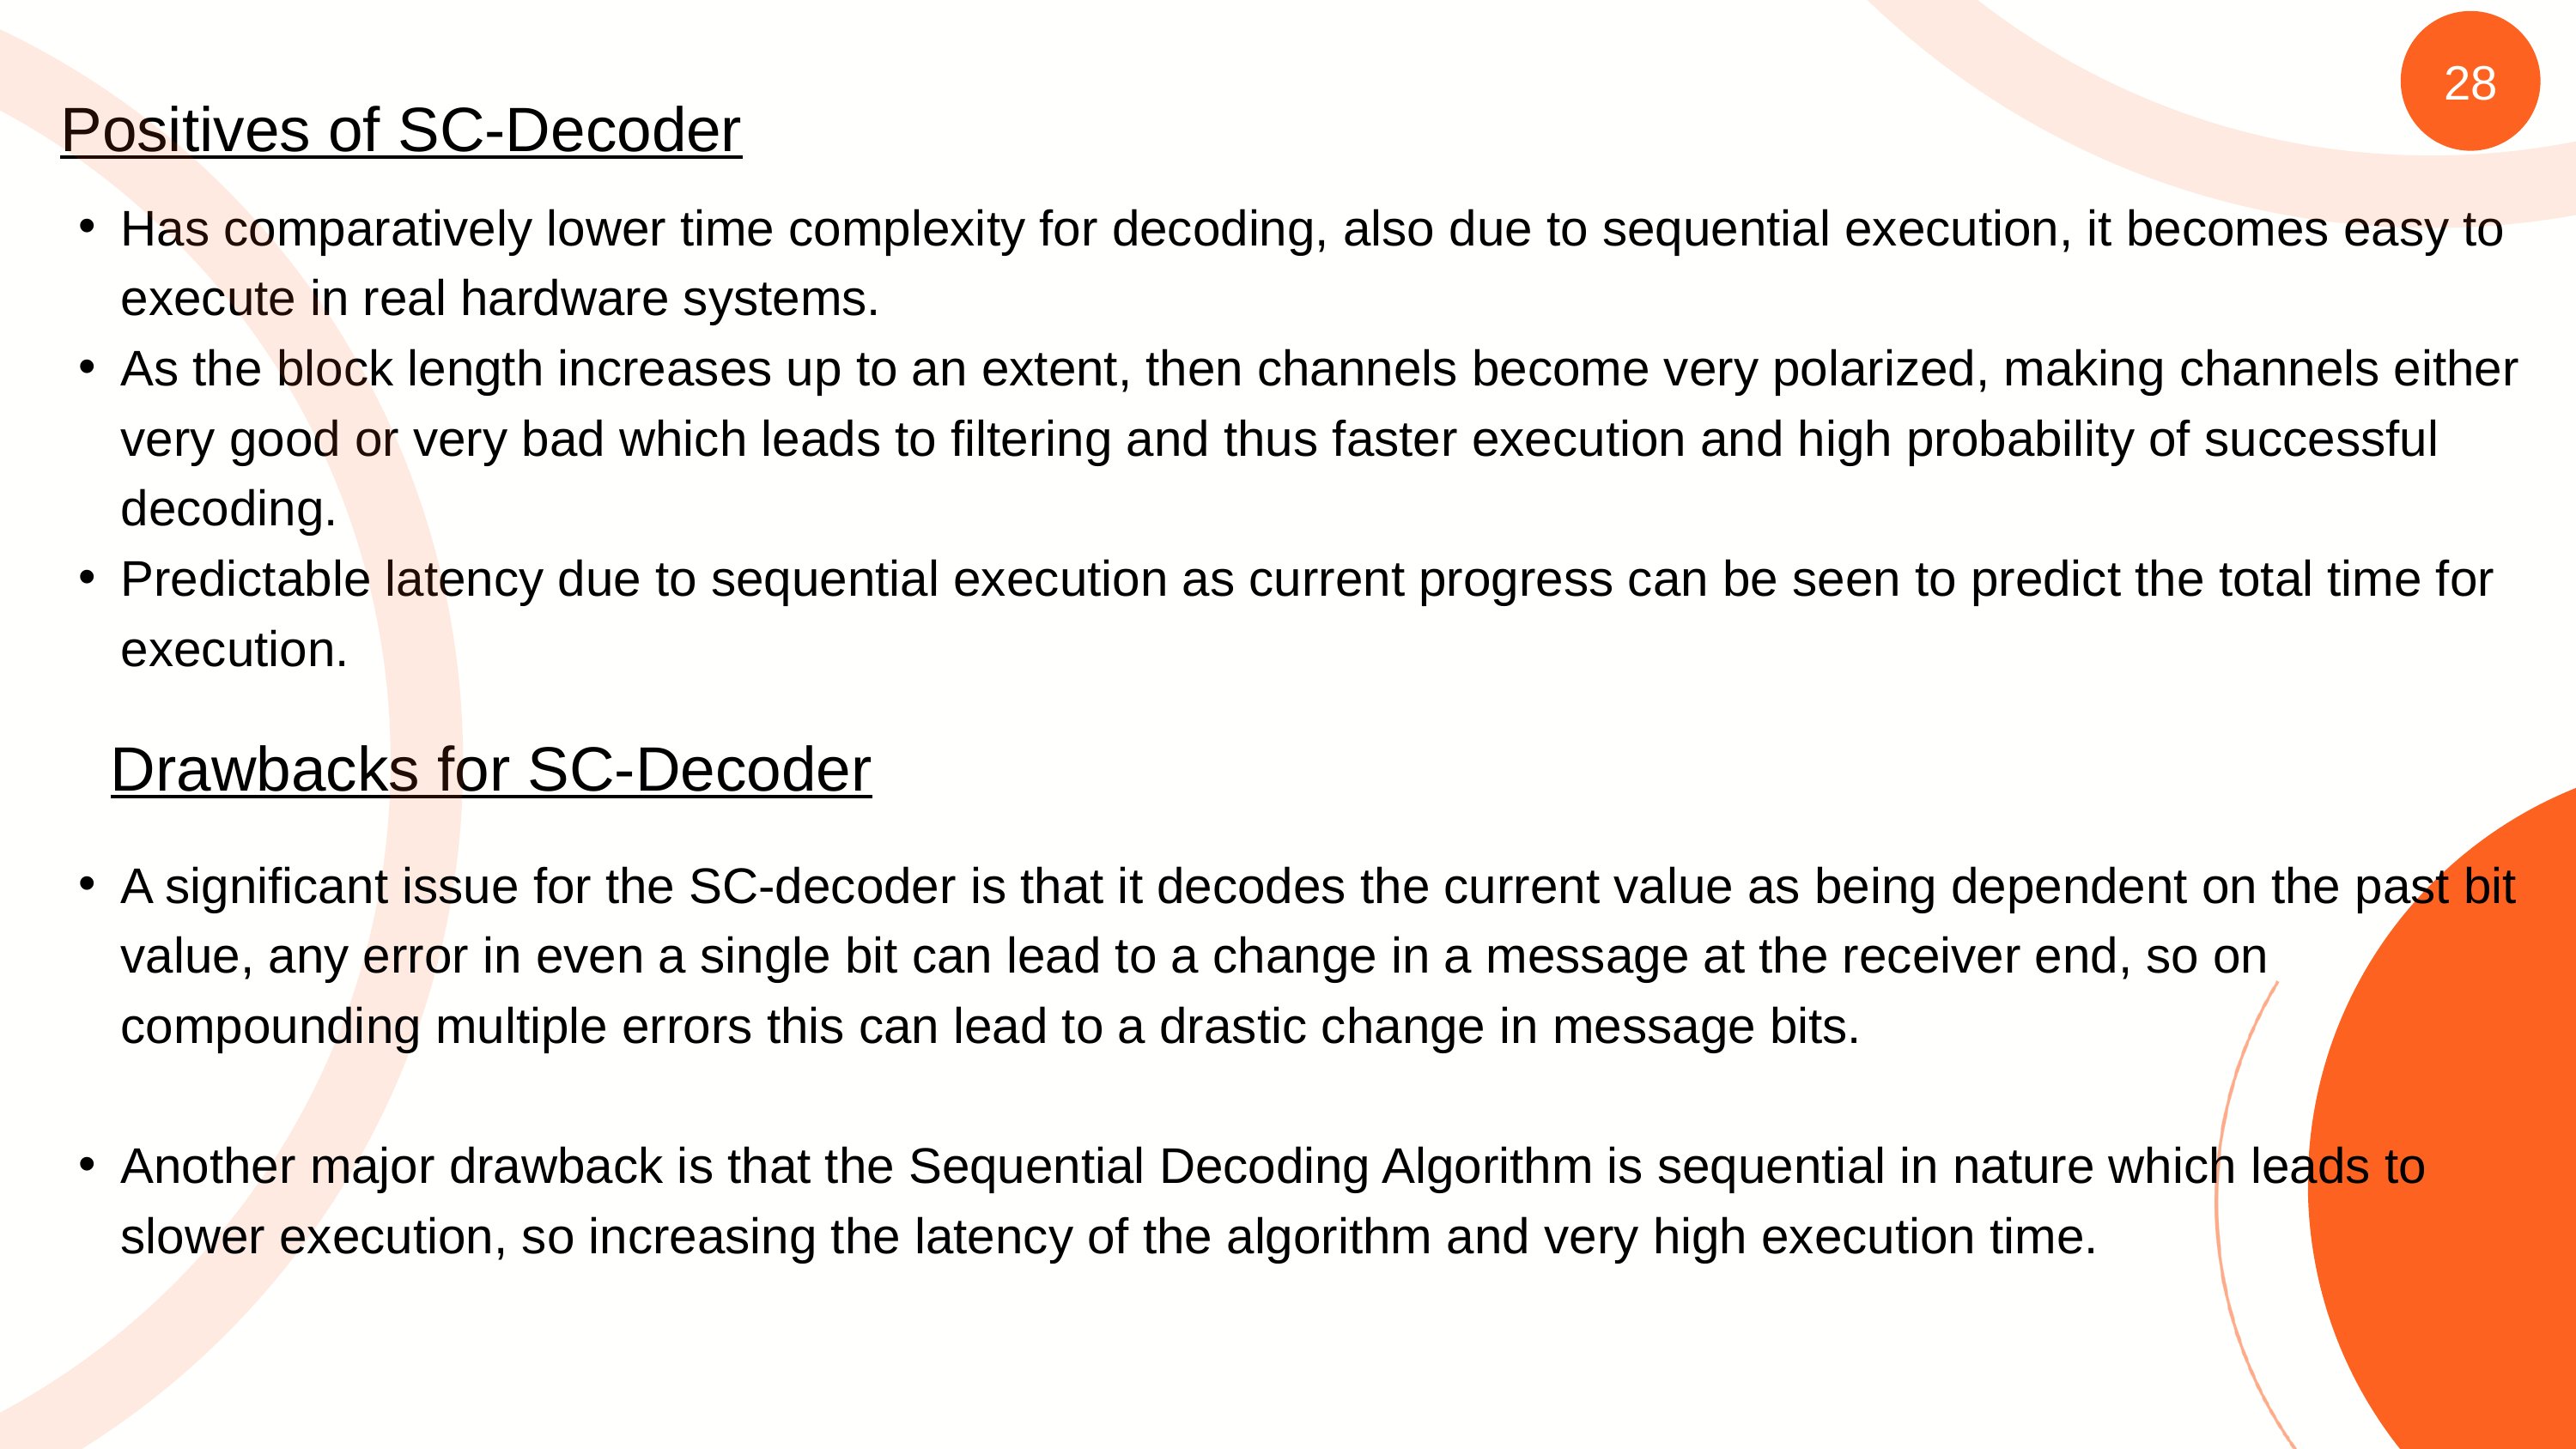

28
Positives of SC-Decoder
Has comparatively lower time complexity for decoding, also due to sequential execution, it becomes easy to execute in real hardware systems.
As the block length increases up to an extent, then channels become very polarized, making channels either very good or very bad which leads to filtering and thus faster execution and high probability of successful decoding.
Predictable latency due to sequential execution as current progress can be seen to predict the total time for execution.
Drawbacks for SC-Decoder

A significant issue for the SC-decoder is that it decodes the current value as being dependent on the past bit value, any error in even a single bit can lead to a change in a message at the receiver end, so on compounding multiple errors this can lead to a drastic change in message bits.

Another major drawback is that the Sequential Decoding Algorithm is sequential in nature which leads to slower execution, so increasing the latency of the algorithm and very high execution time.